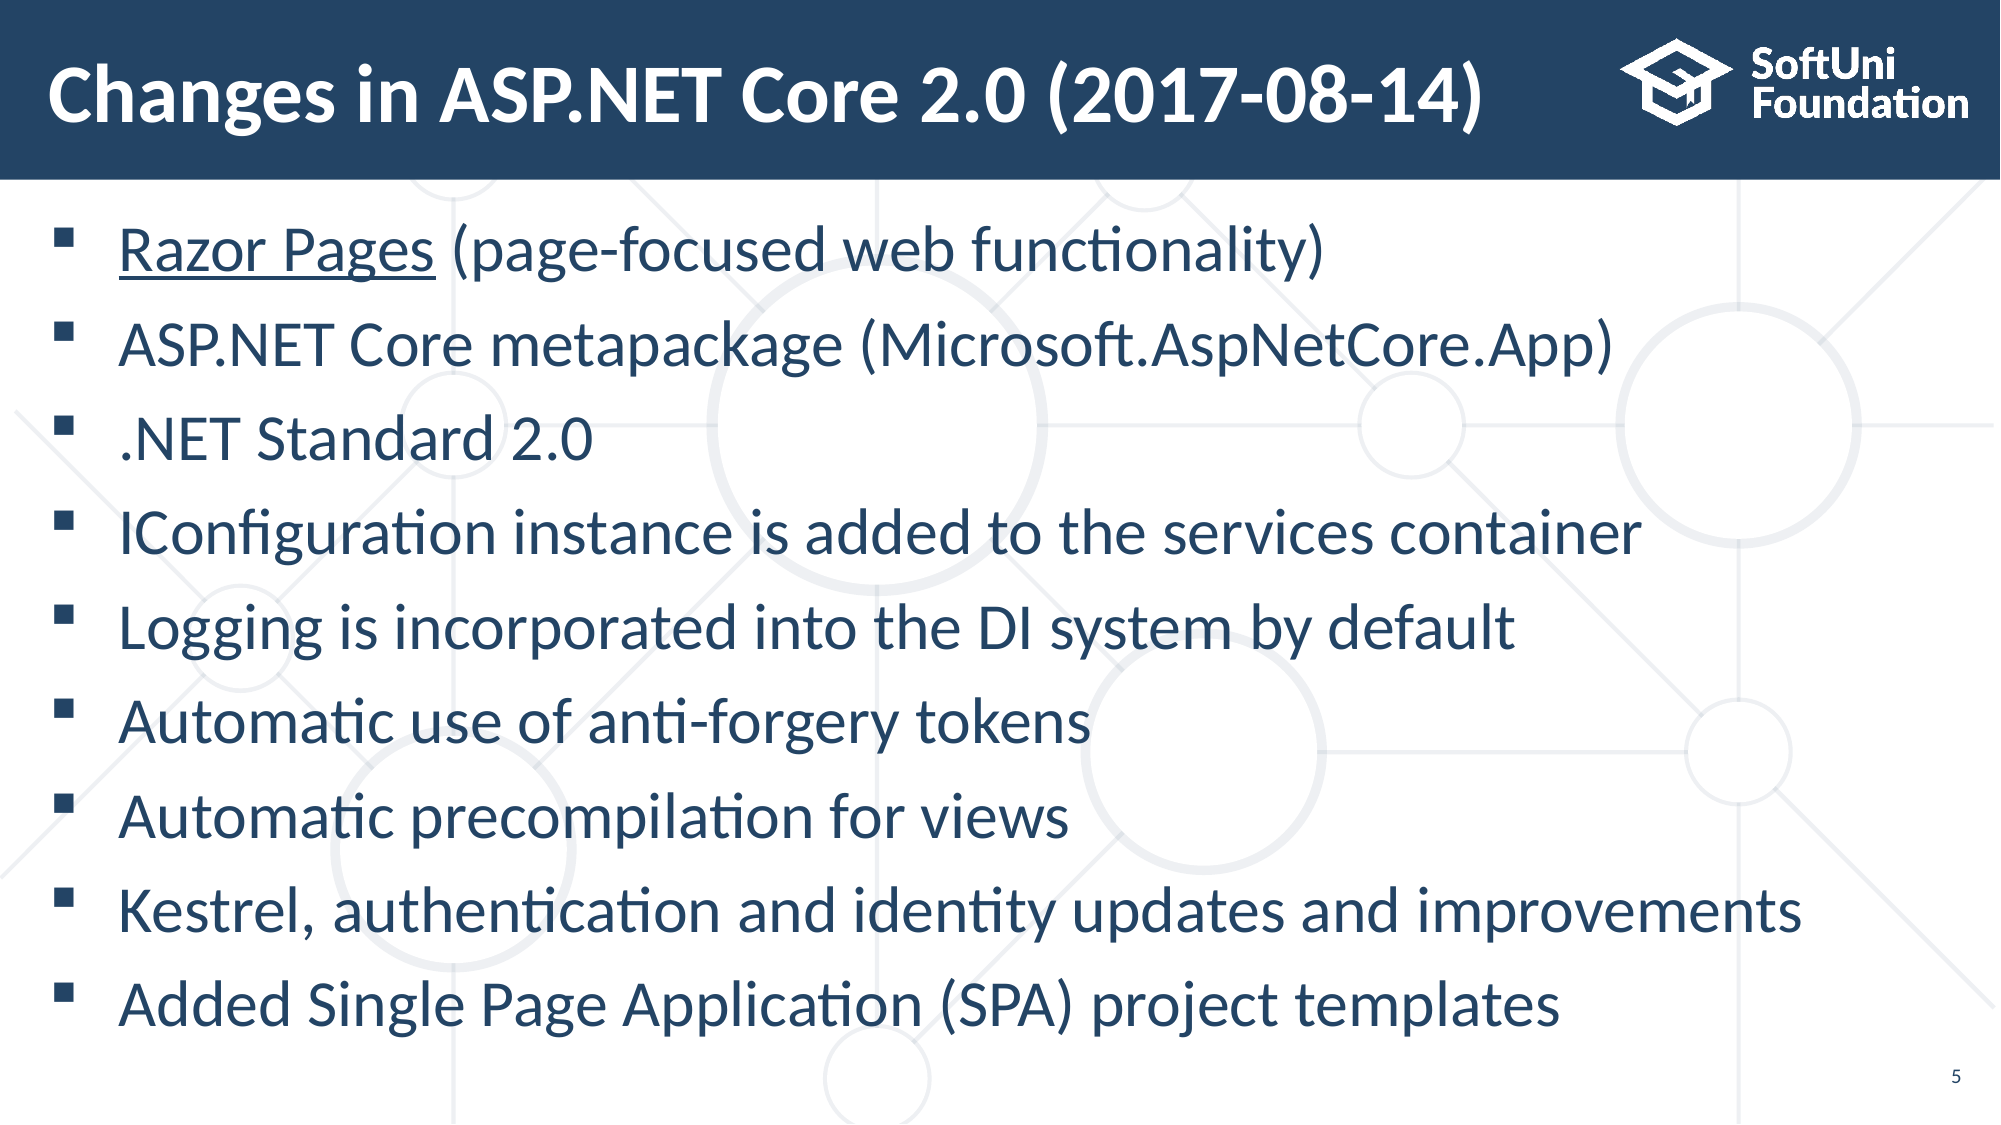

# Changes in ASP.NET Core 2.0 (2017-08-14)
Razor Pages (page-focused web functionality)
ASP.NET Core metapackage (Microsoft.AspNetCore.App)
.NET Standard 2.0
IConfiguration instance is added to the services container
Logging is incorporated into the DI system by default
Automatic use of anti-forgery tokens
Automatic precompilation for views
Kestrel, authentication and identity updates and improvements
Added Single Page Application (SPA) project templates
5